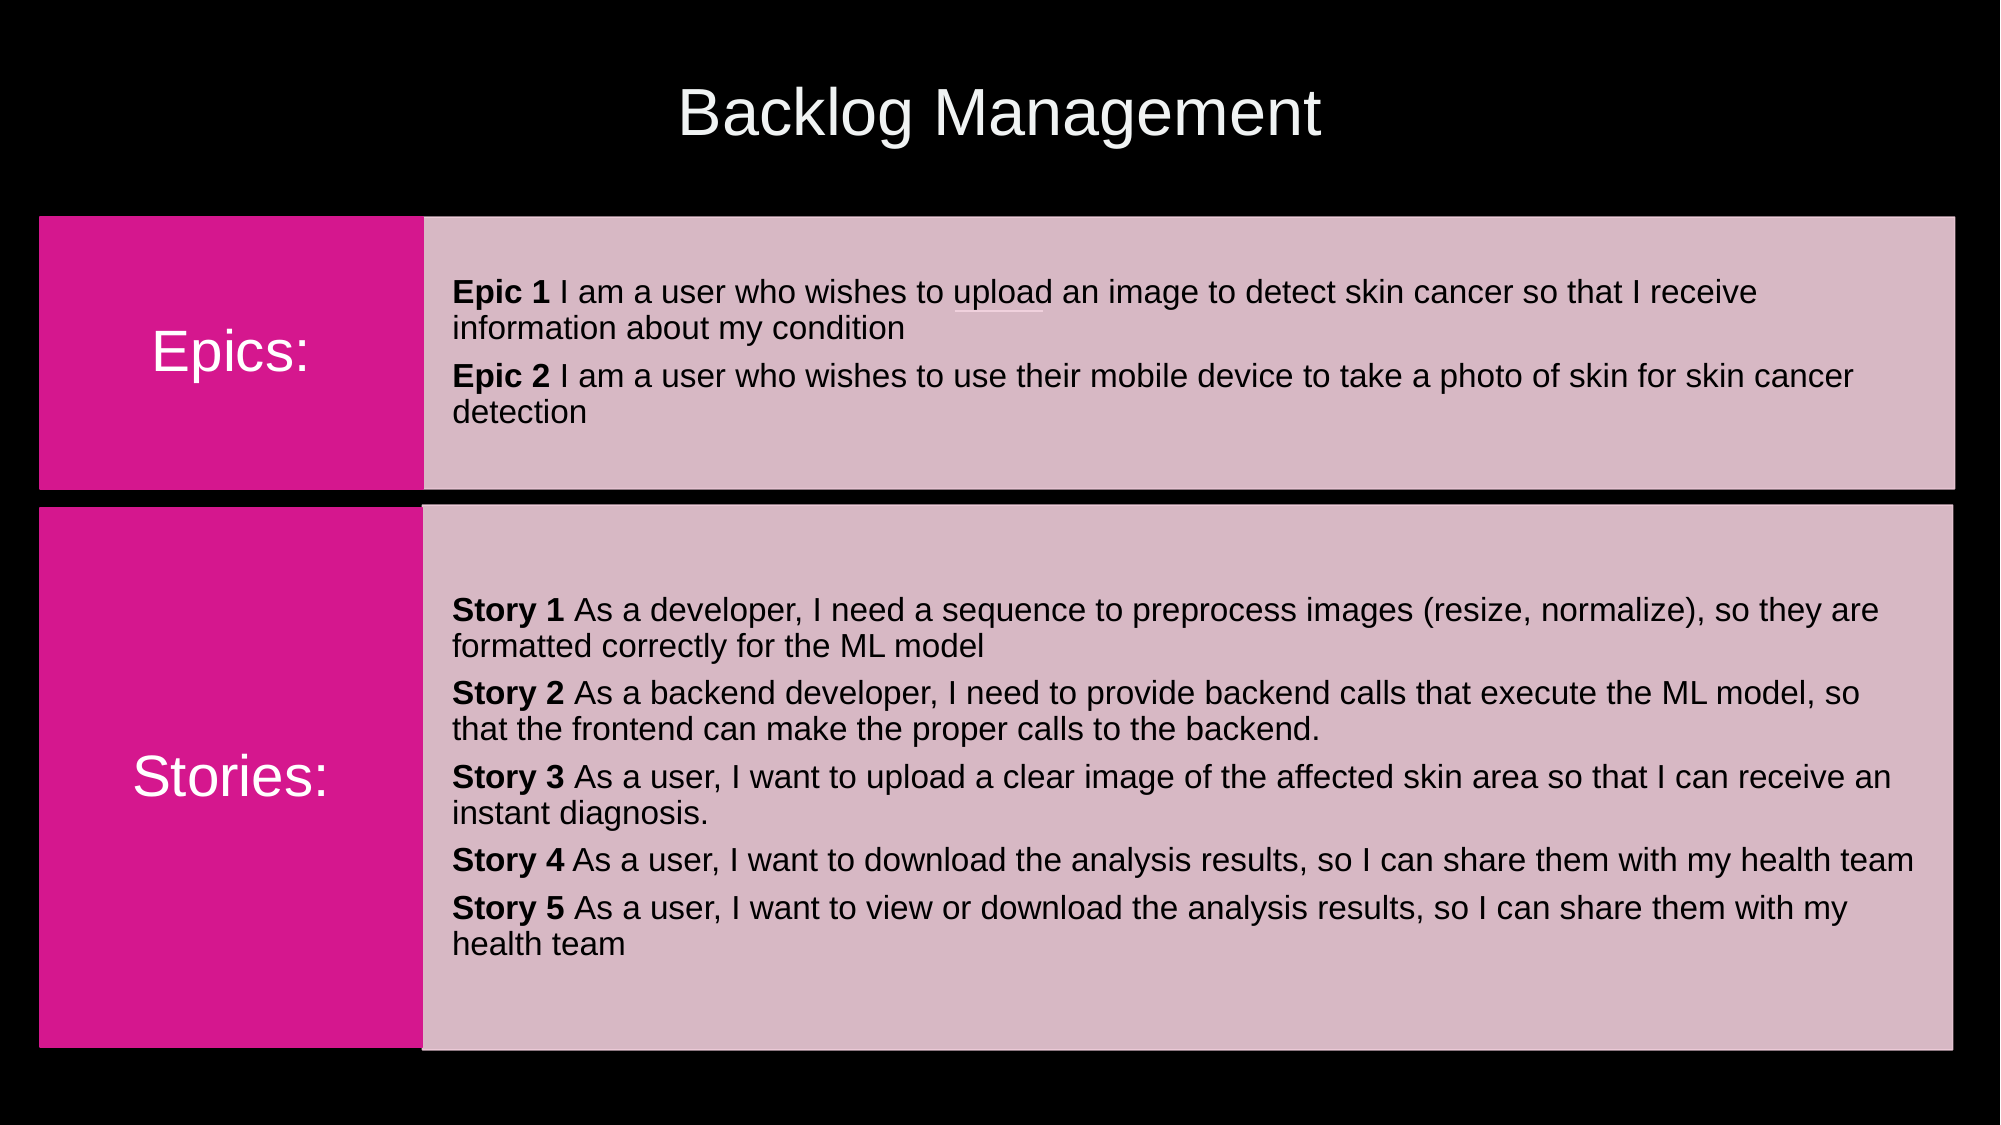

# Backlog Management
Epic 1 I am a user who wishes to upload an image to detect skin cancer so that I receive information about my condition
Epic 2 I am a user who wishes to use their mobile device to take a photo of skin for skin cancer detection
Epics:
Story 1 As a developer, I need a sequence to preprocess images (resize, normalize), so they are formatted correctly for the ML model
Story 2 As a backend developer, I need to provide backend calls that execute the ML model, so that the frontend can make the proper calls to the backend.
Story 3 As a user, I want to upload a clear image of the affected skin area so that I can receive an instant diagnosis.
Story 4 As a user, I want to download the analysis results, so I can share them with my health team
Story 5 As a user, I want to view or download the analysis results, so I can share them with my health team
Stories: